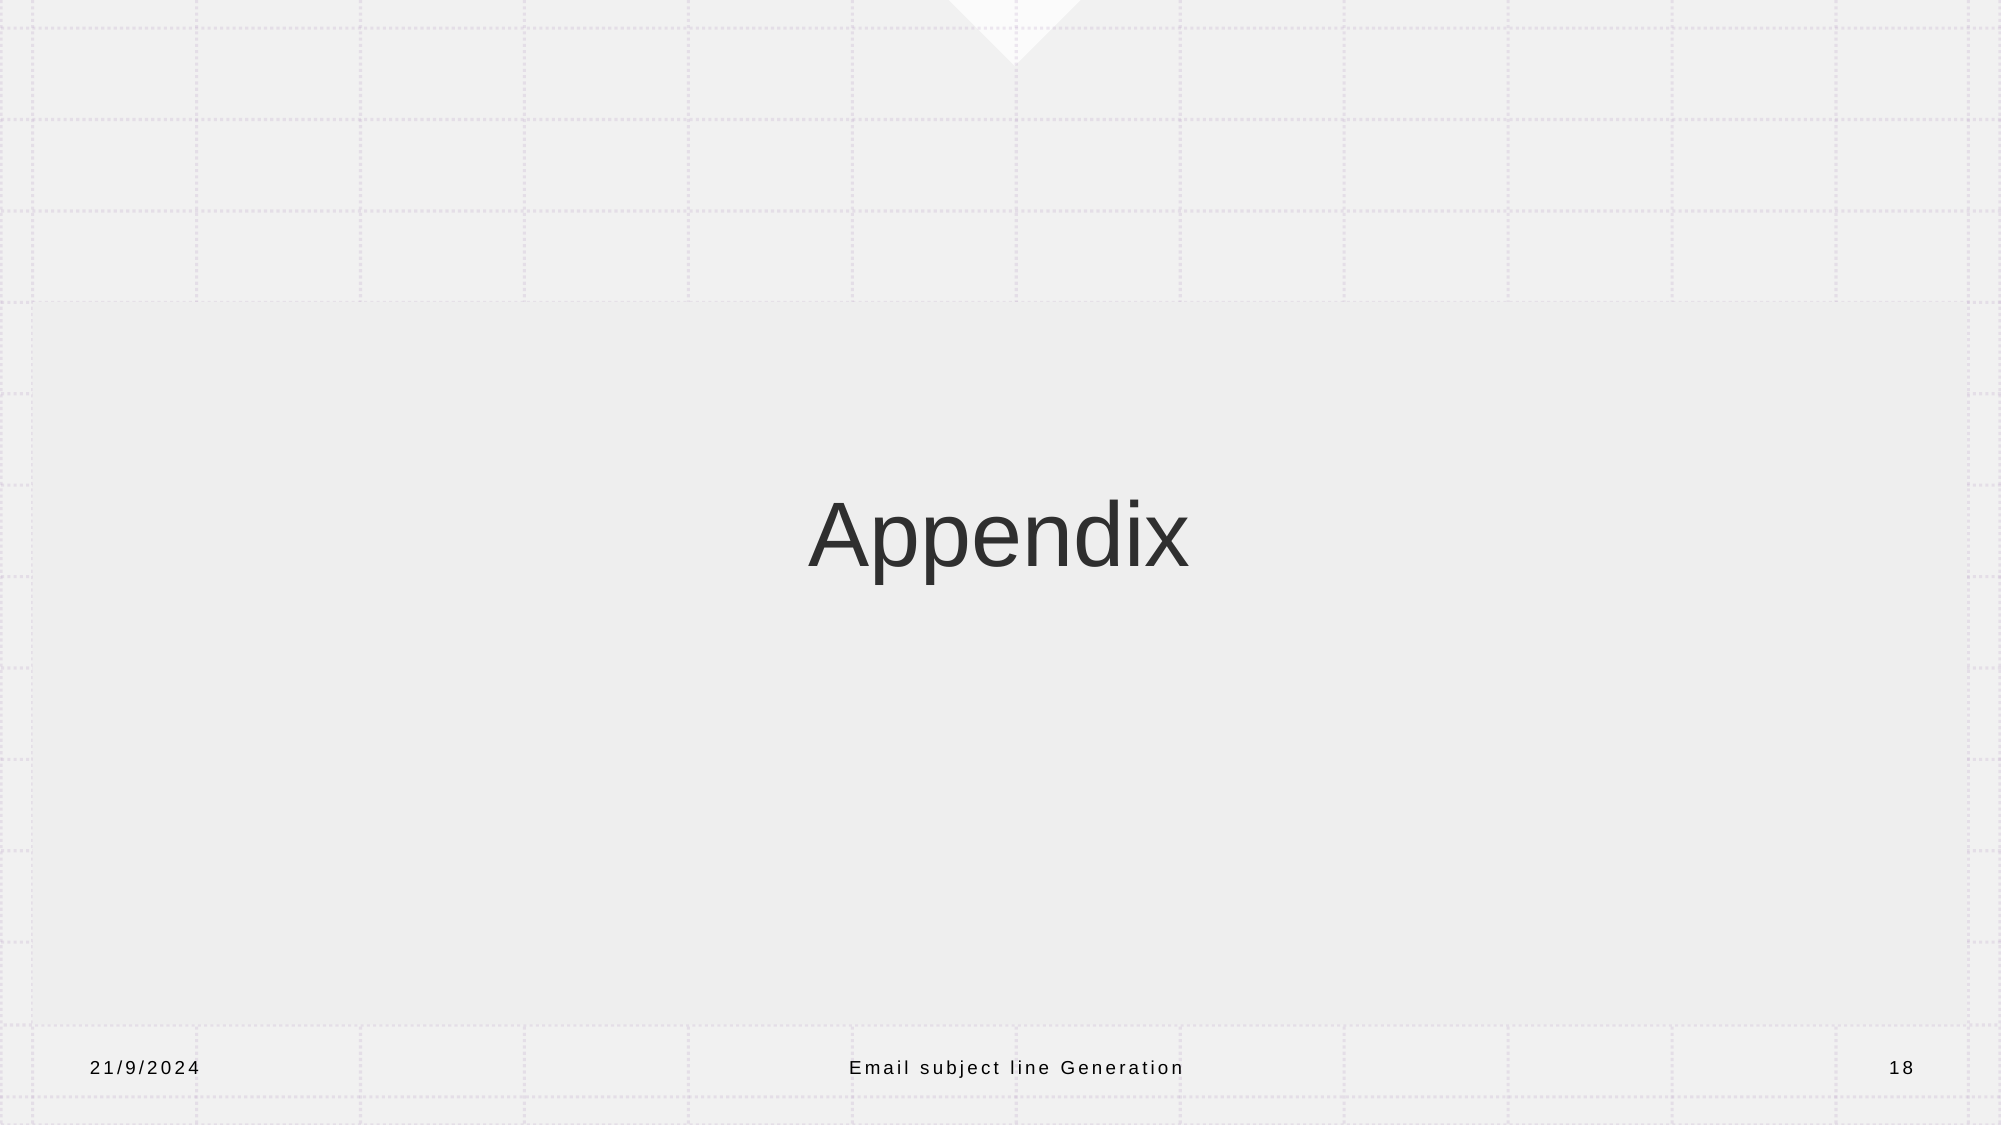

# Appendix
Email subject line Generation
21/9/2024
18